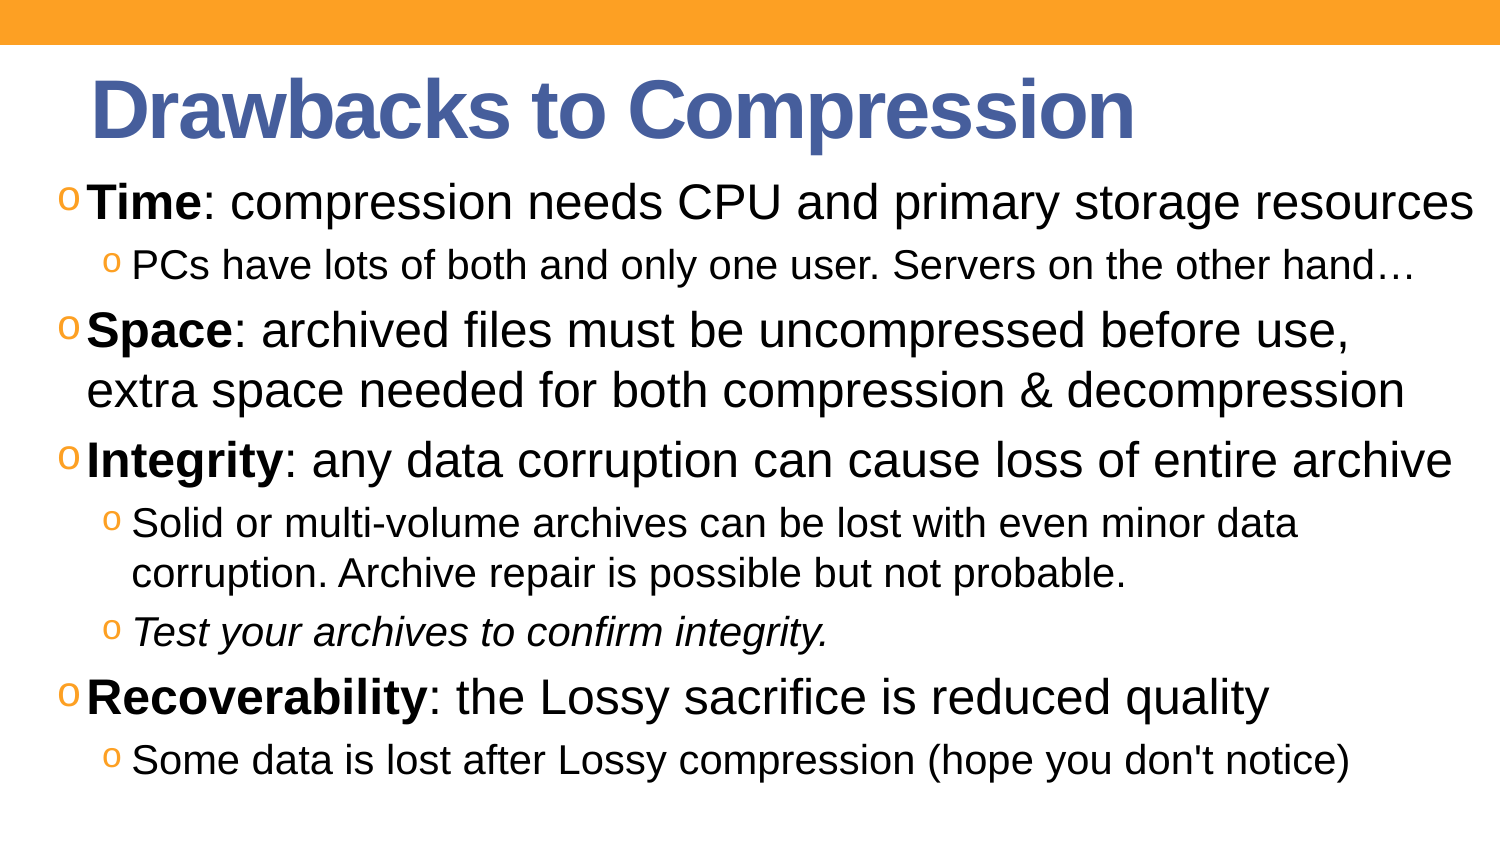

# Drawbacks to Compression
Time: compression needs CPU and primary storage resources
PCs have lots of both and only one user. Servers on the other hand…
Space: archived files must be uncompressed before use,
extra space needed for both compression & decompression
Integrity: any data corruption can cause loss of entire archive
Solid or multi-volume archives can be lost with even minor data corruption. Archive repair is possible but not probable.
Test your archives to confirm integrity.
Recoverability: the Lossy sacrifice is reduced quality
Some data is lost after Lossy compression (hope you don't notice)